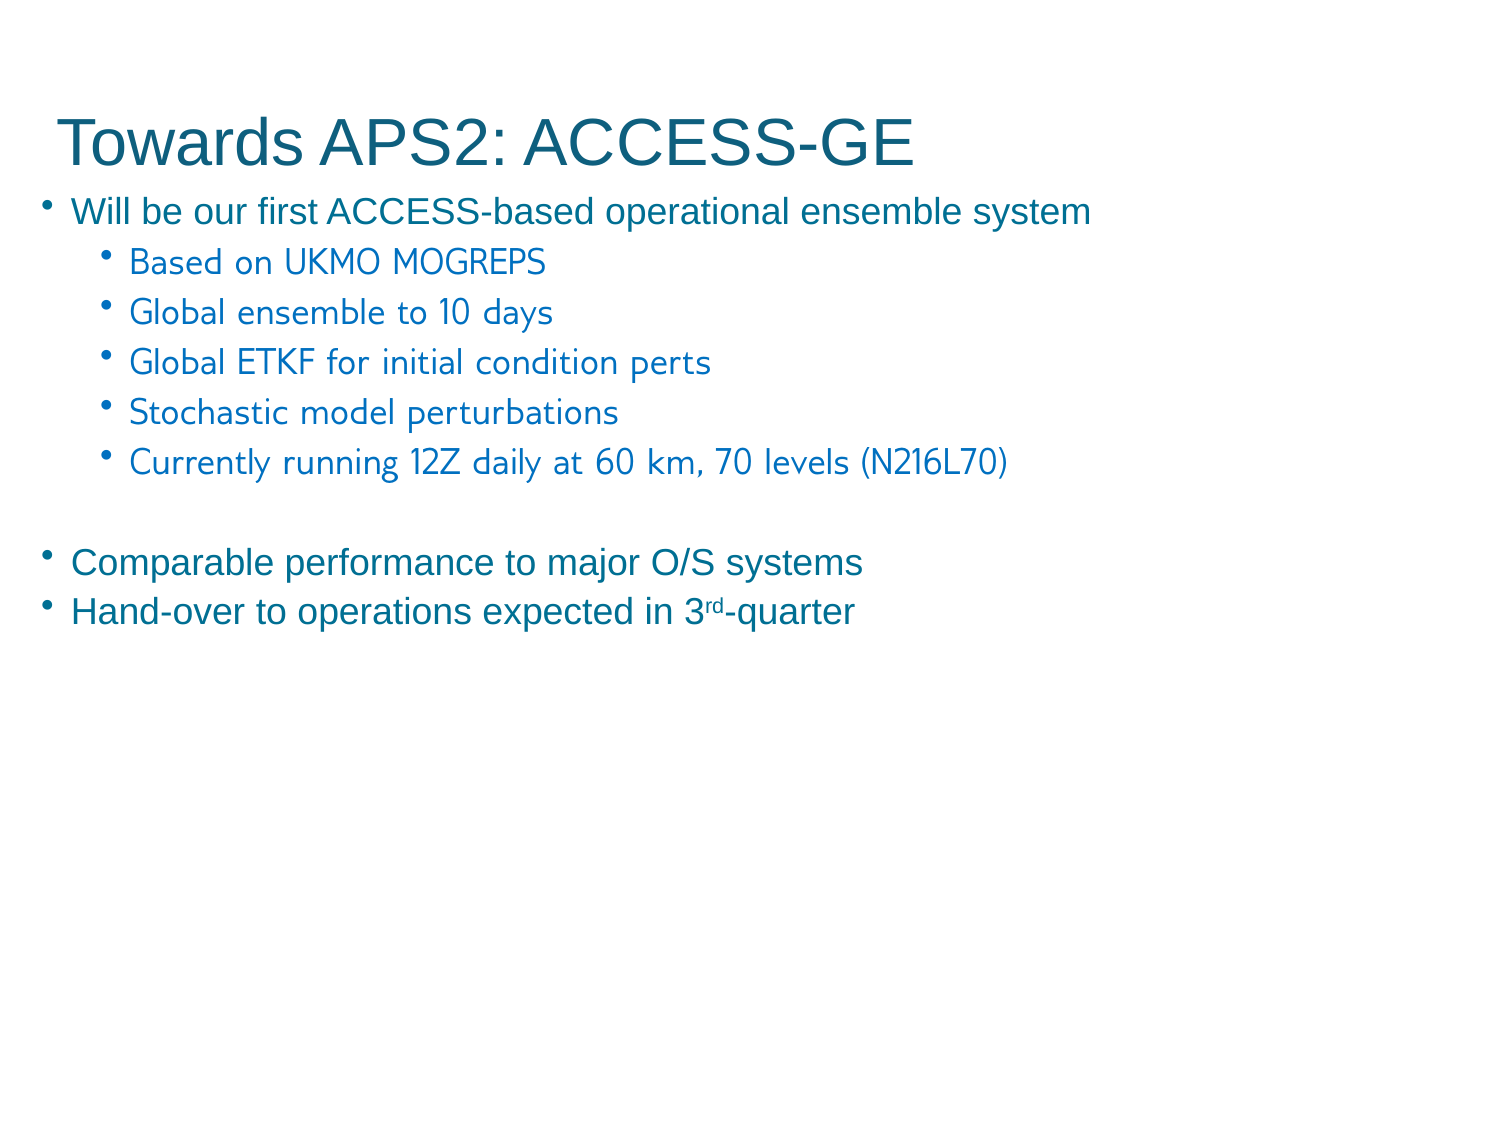

Towards APS2: ACCESS-GE

Will be our first ACCESS-based operational ensemble system
Based on UKMO MOGREPS
Global ensemble to 10 days
Global ETKF for initial condition perts
Stochastic model perturbations
Currently running 12Z daily at 60 km, 70 levels (N216L70)

Comparable performance to major O/S systems
Hand-over to operations expected in 3rd-quarter